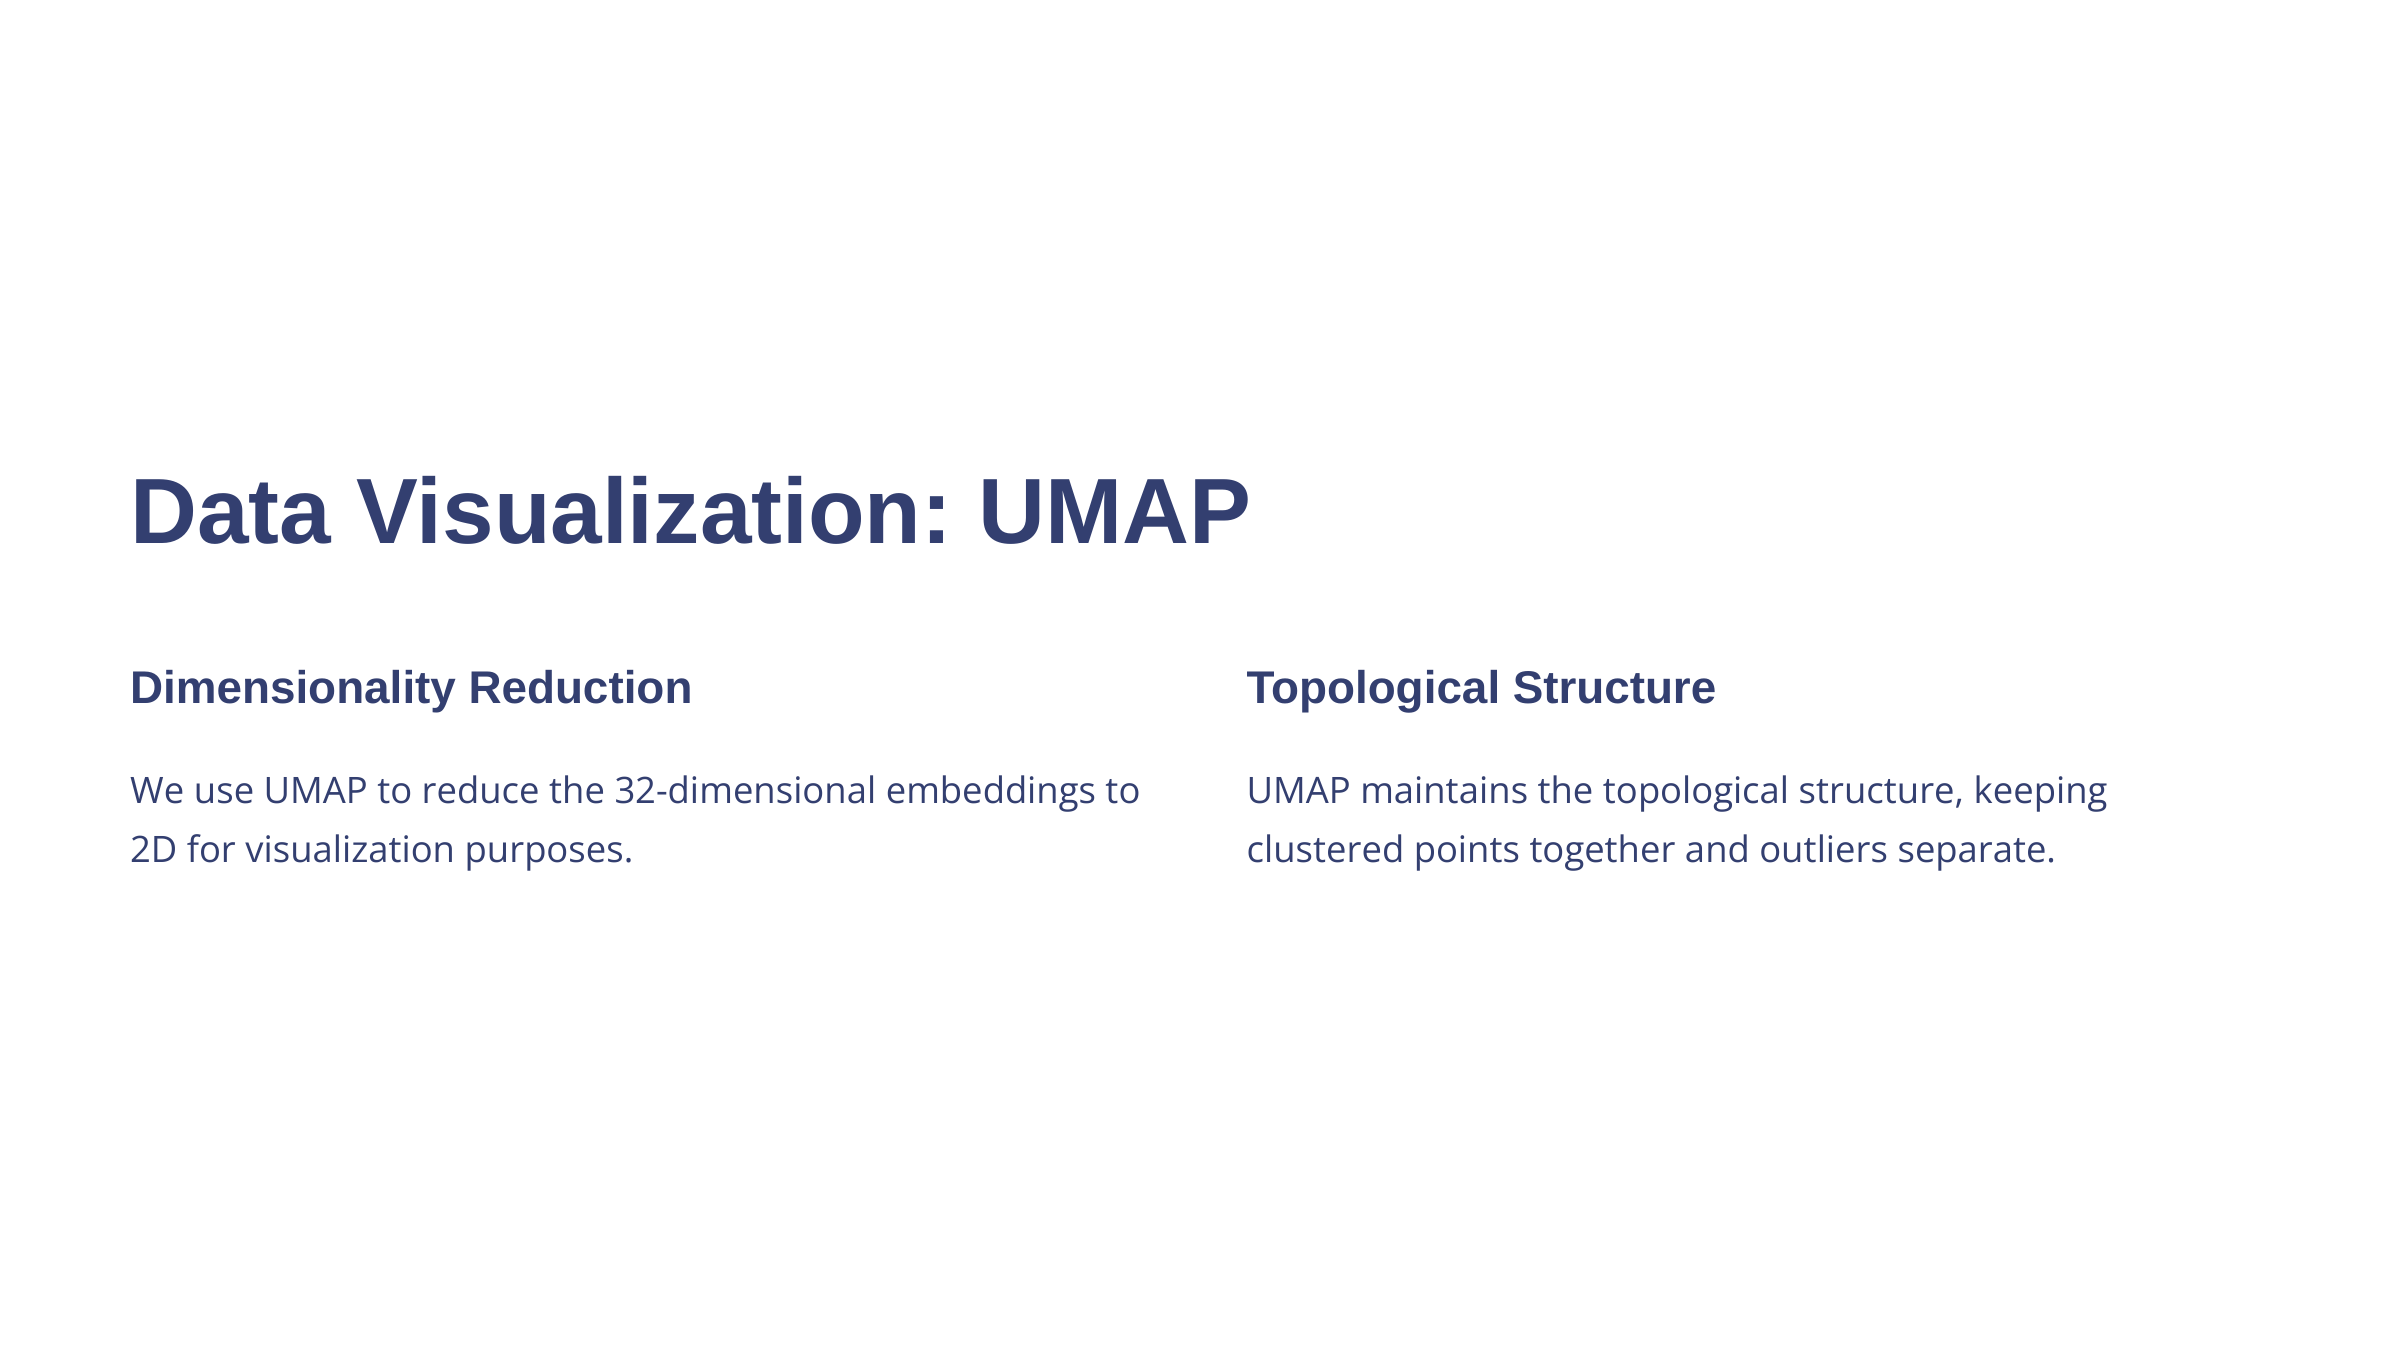

Data Visualization: UMAP
Dimensionality Reduction
Topological Structure
We use UMAP to reduce the 32-dimensional embeddings to 2D for visualization purposes.
UMAP maintains the topological structure, keeping clustered points together and outliers separate.